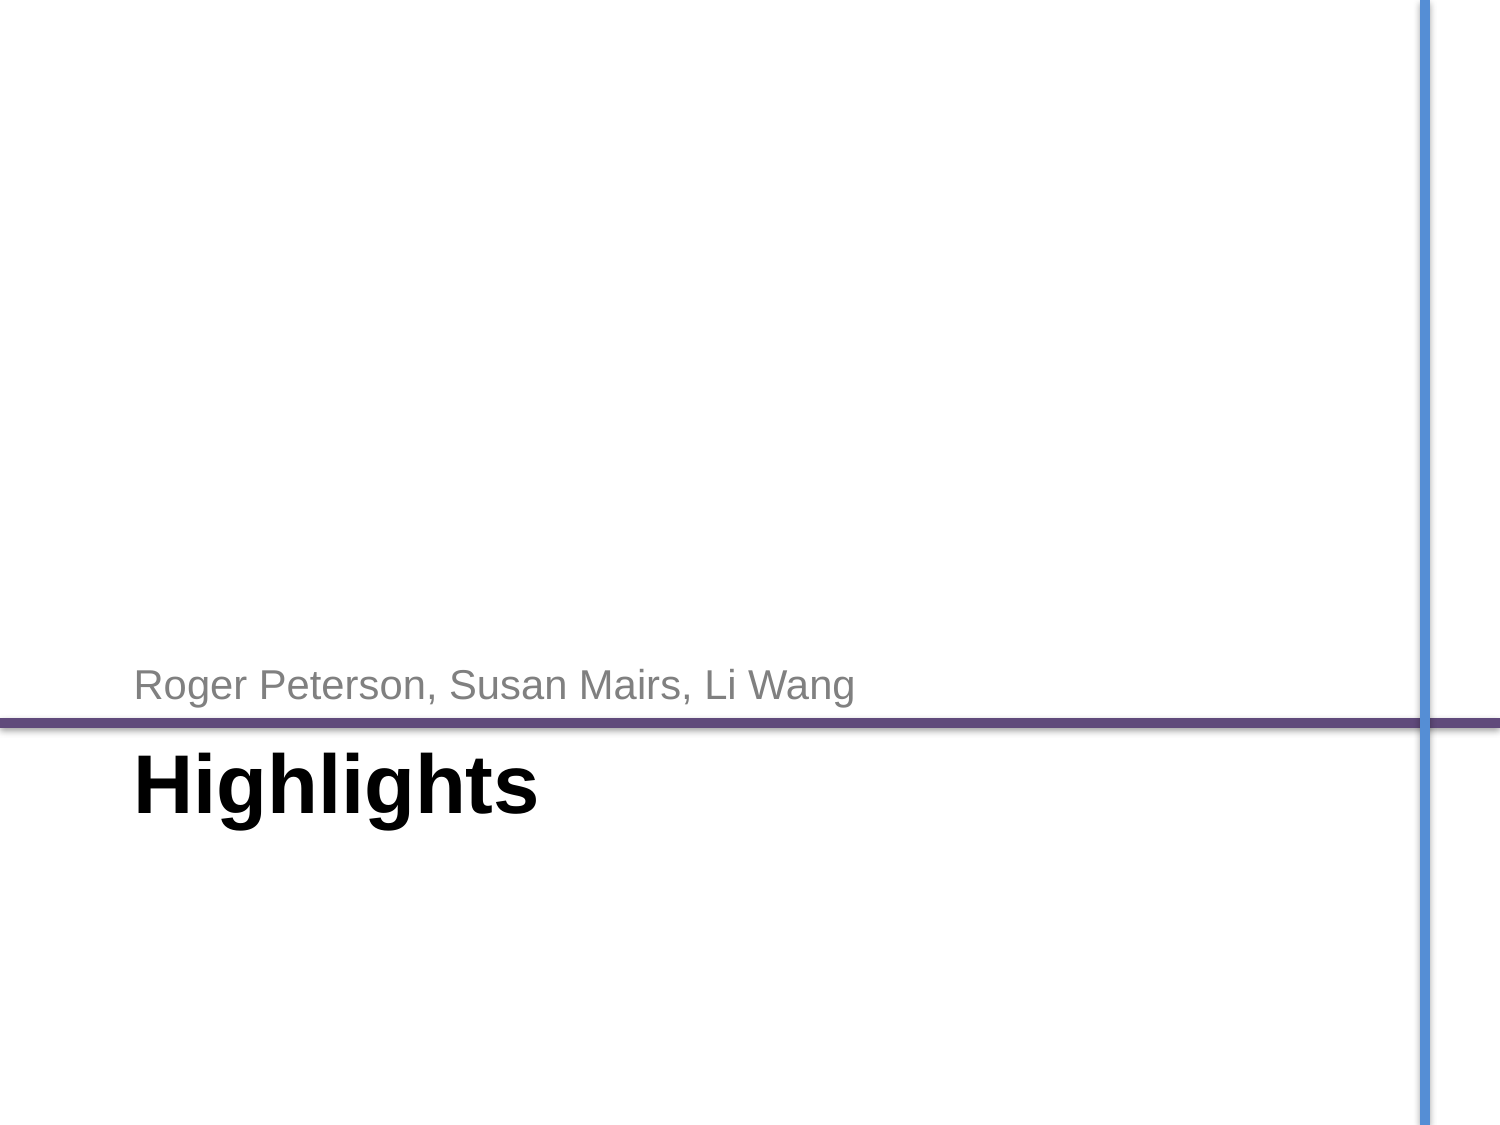

Roger Peterson, Susan Mairs, Li Wang
# Highlights